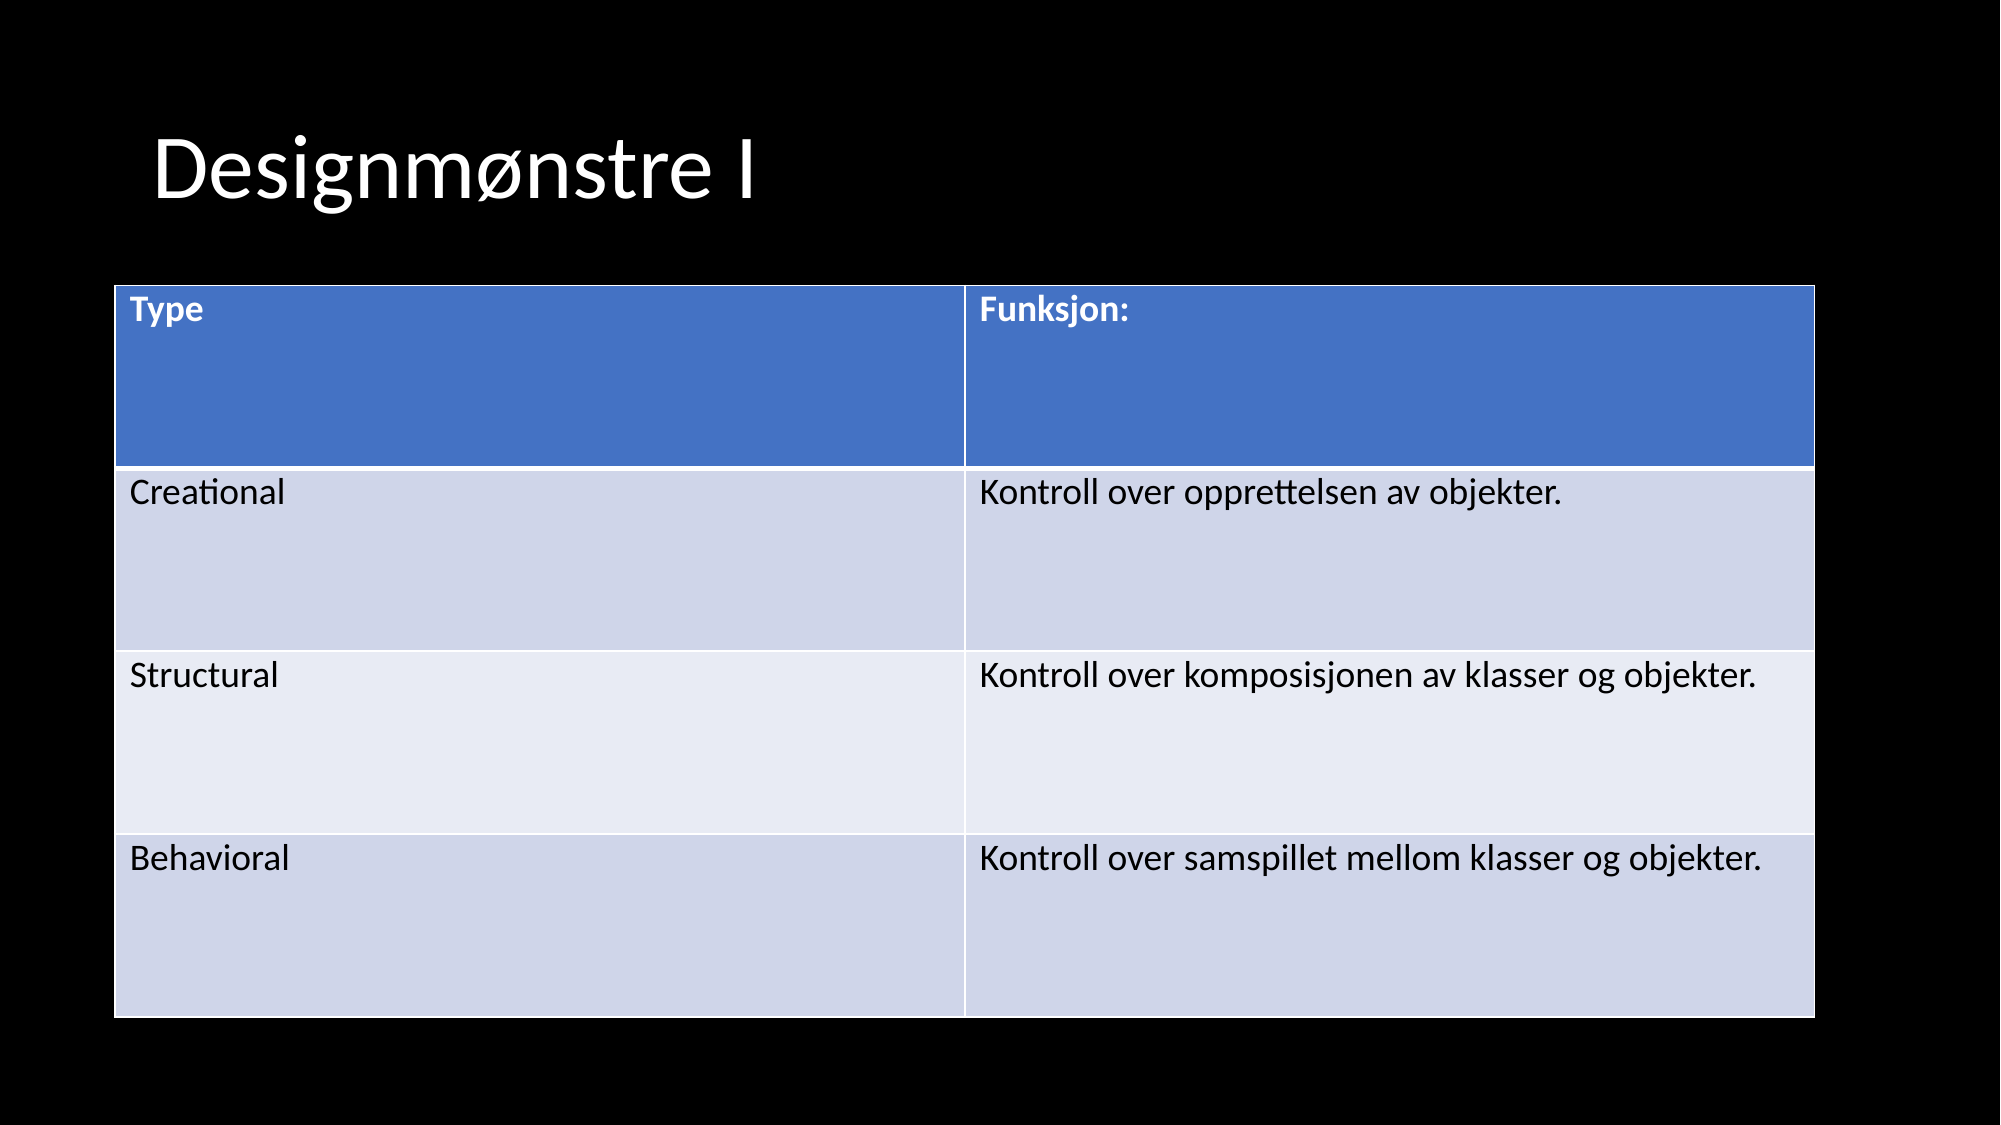

# Designmønstre I
| Type | Funksjon: |
| --- | --- |
| Creational | Kontroll over opprettelsen av objekter. |
| Structural | Kontroll over komposisjonen av klasser og objekter. |
| Behavioral | Kontroll over samspillet mellom klasser og objekter. |